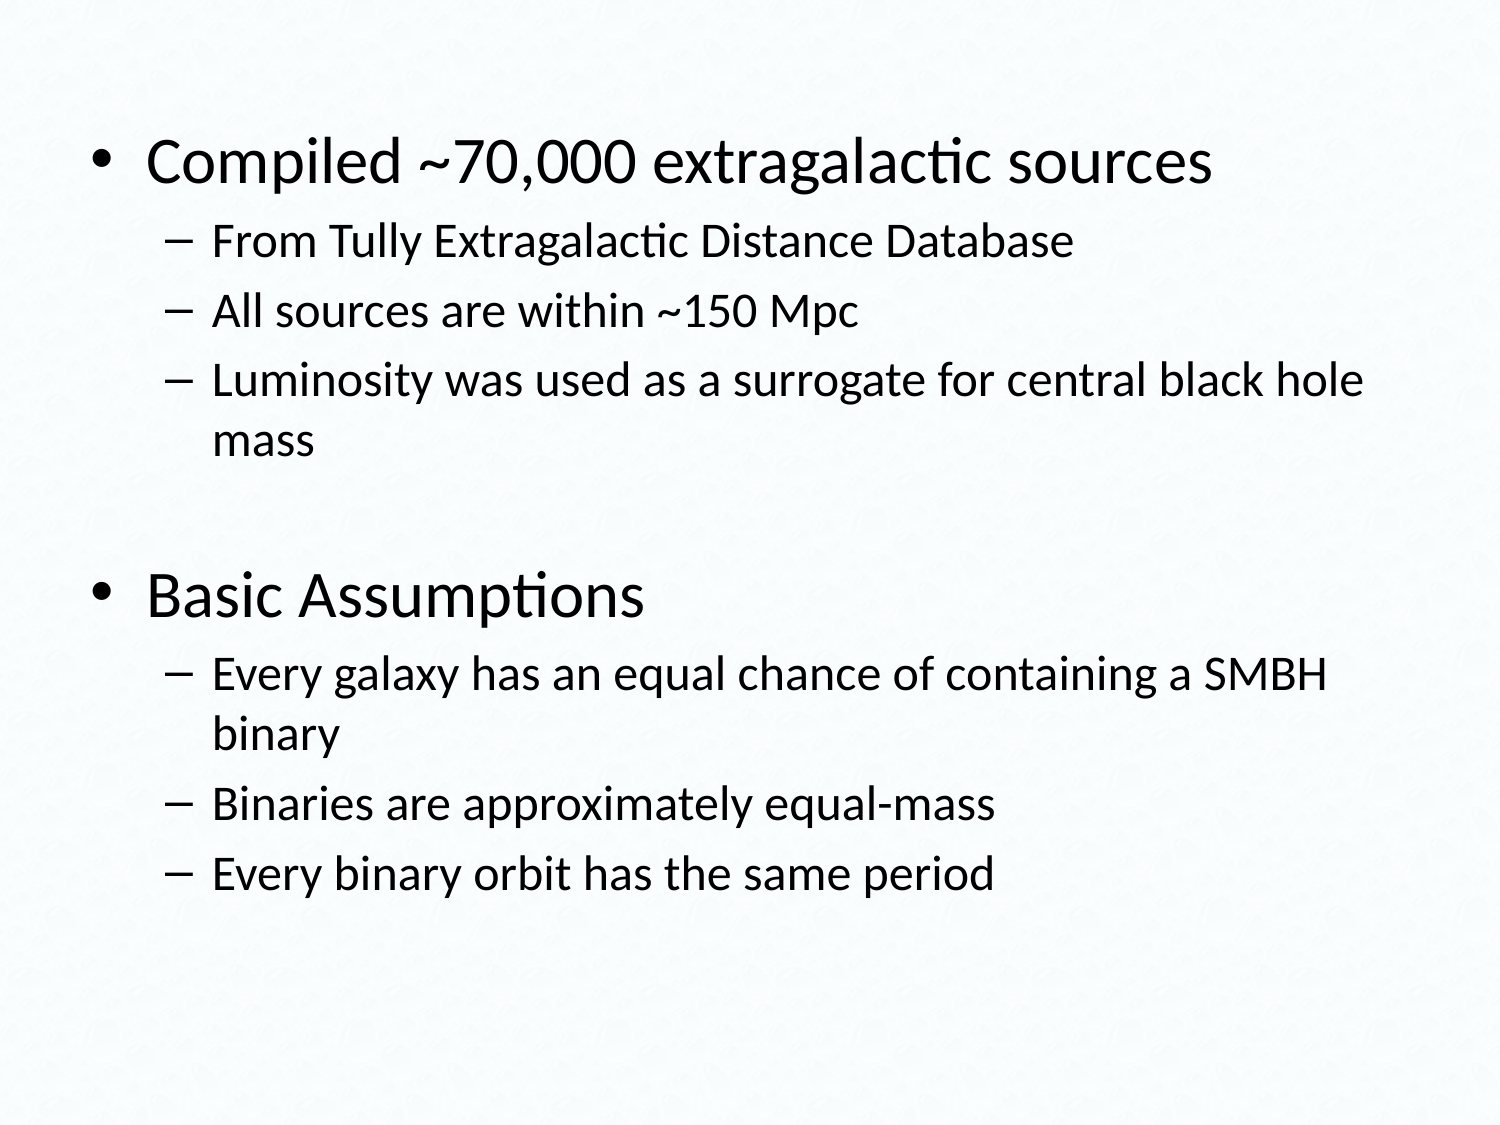

Compiled ~70,000 extragalactic sources
From Tully Extragalactic Distance Database
All sources are within ~150 Mpc
Luminosity was used as a surrogate for central black hole mass

Basic Assumptions
Every galaxy has an equal chance of containing a SMBH binary
Binaries are approximately equal-mass
Every binary orbit has the same period